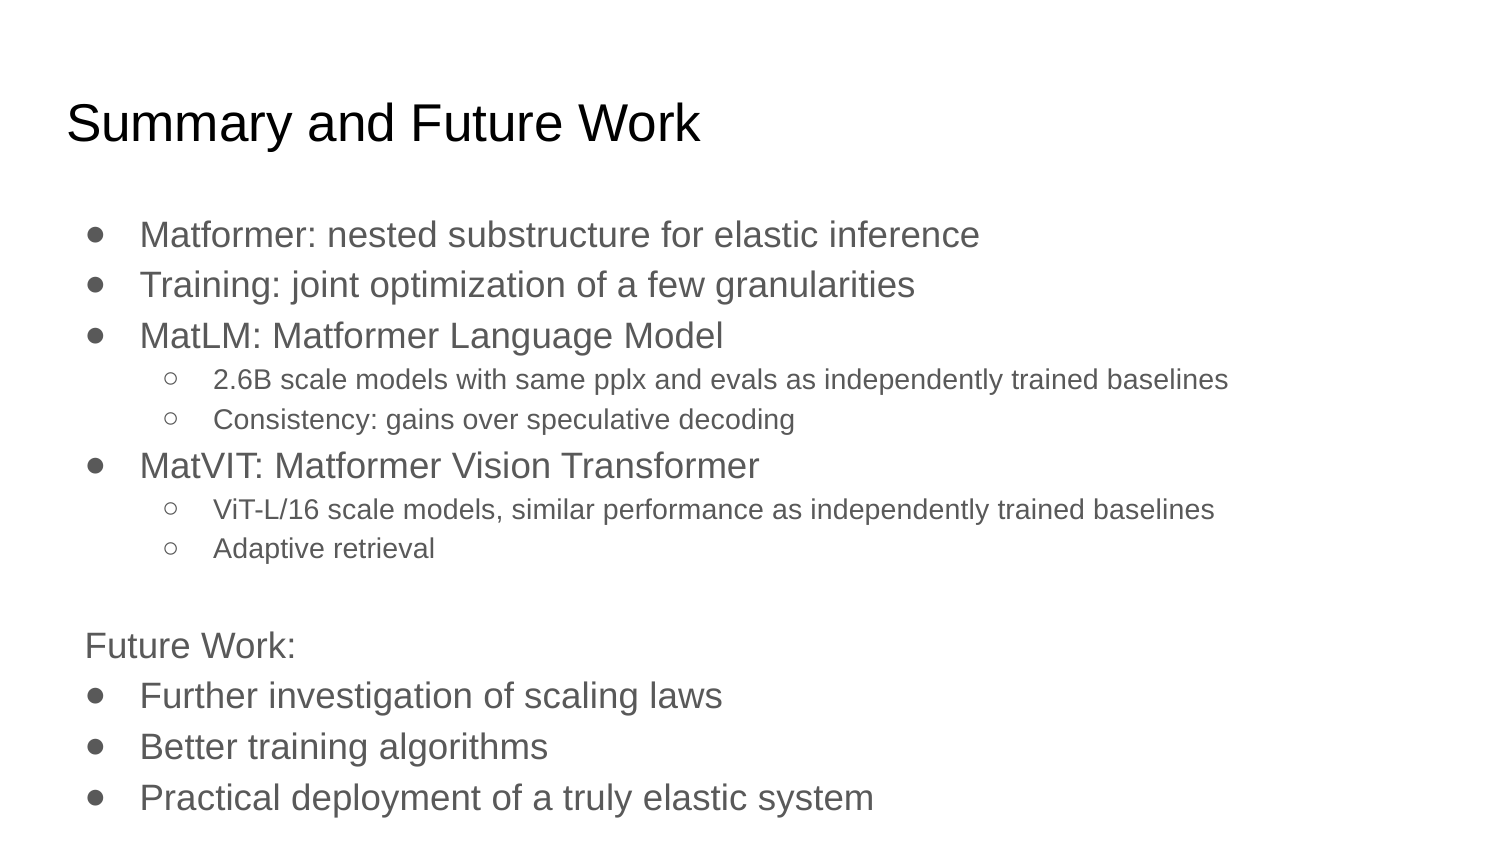

# Summary and Future Work
Matformer: nested substructure for elastic inference
Training: joint optimization of a few granularities
MatLM: Matformer Language Model
2.6B scale models with same pplx and evals as independently trained baselines
Consistency: gains over speculative decoding
MatVIT: Matformer Vision Transformer
ViT-L/16 scale models, similar performance as independently trained baselines
Adaptive retrieval

Future Work:
Further investigation of scaling laws
Better training algorithms
Practical deployment of a truly elastic system